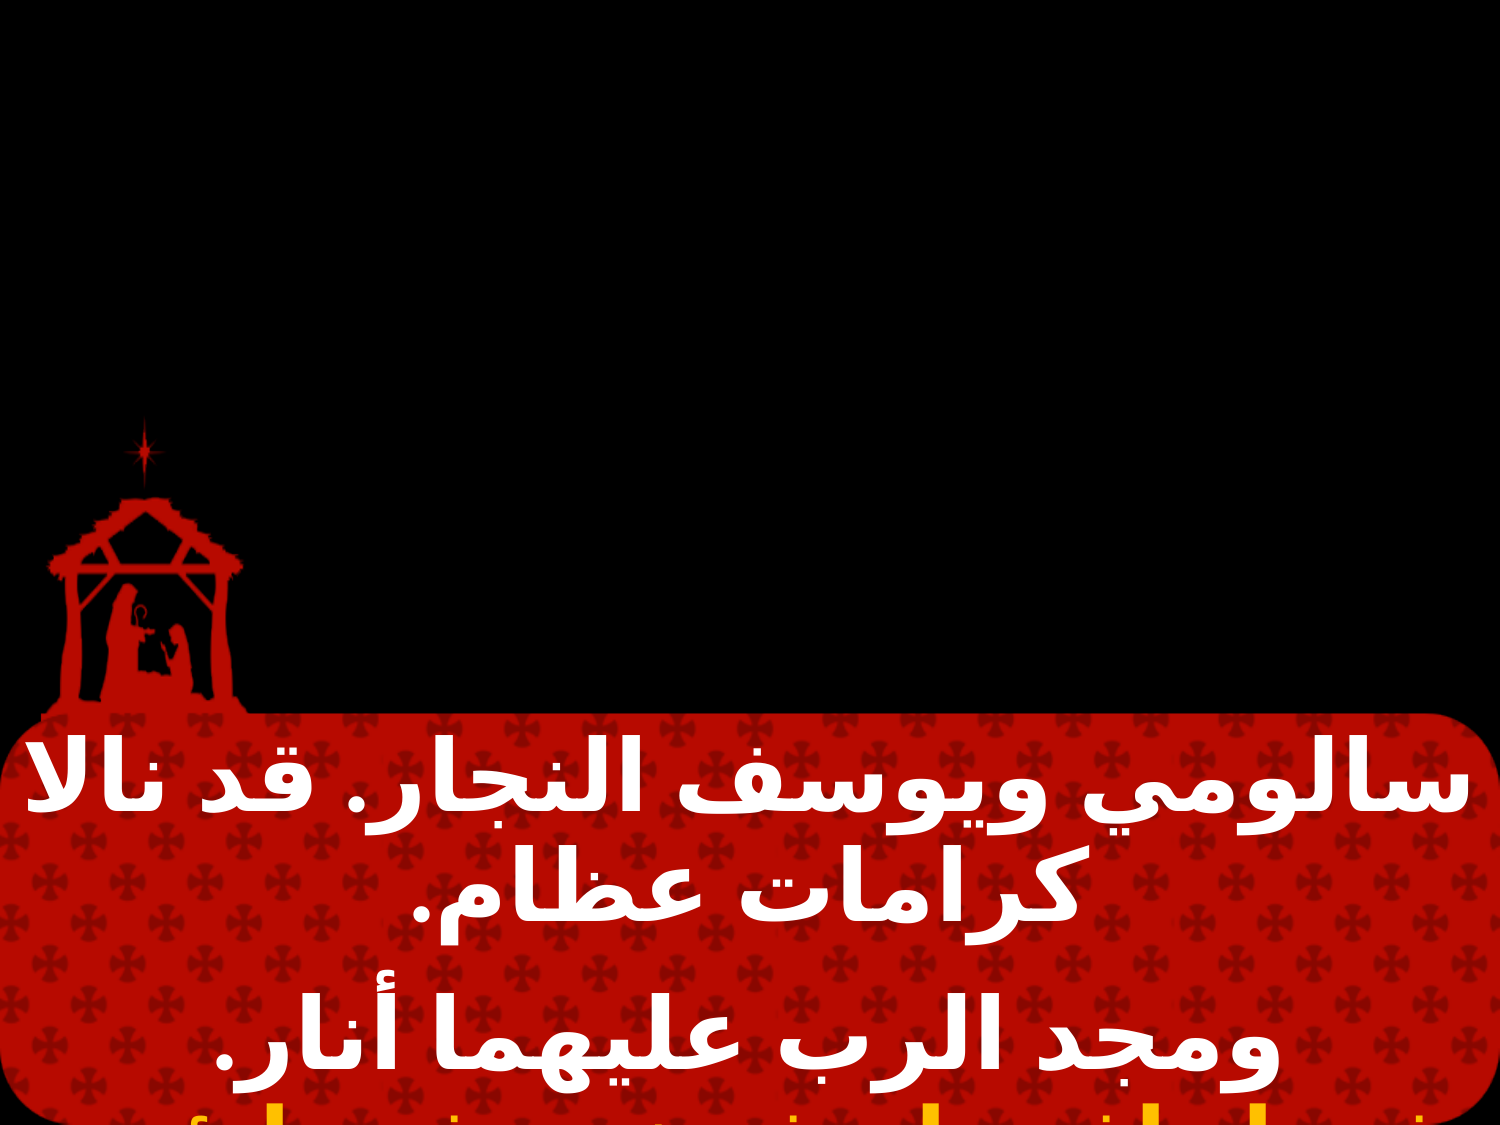

#
| سالومي ويوسف النجار. قد نالا كرامات عظام. |
| --- |
|  |
| ومجد الرب عليهما أنار. في إيتاف ماسف خين فيسليئيم. |